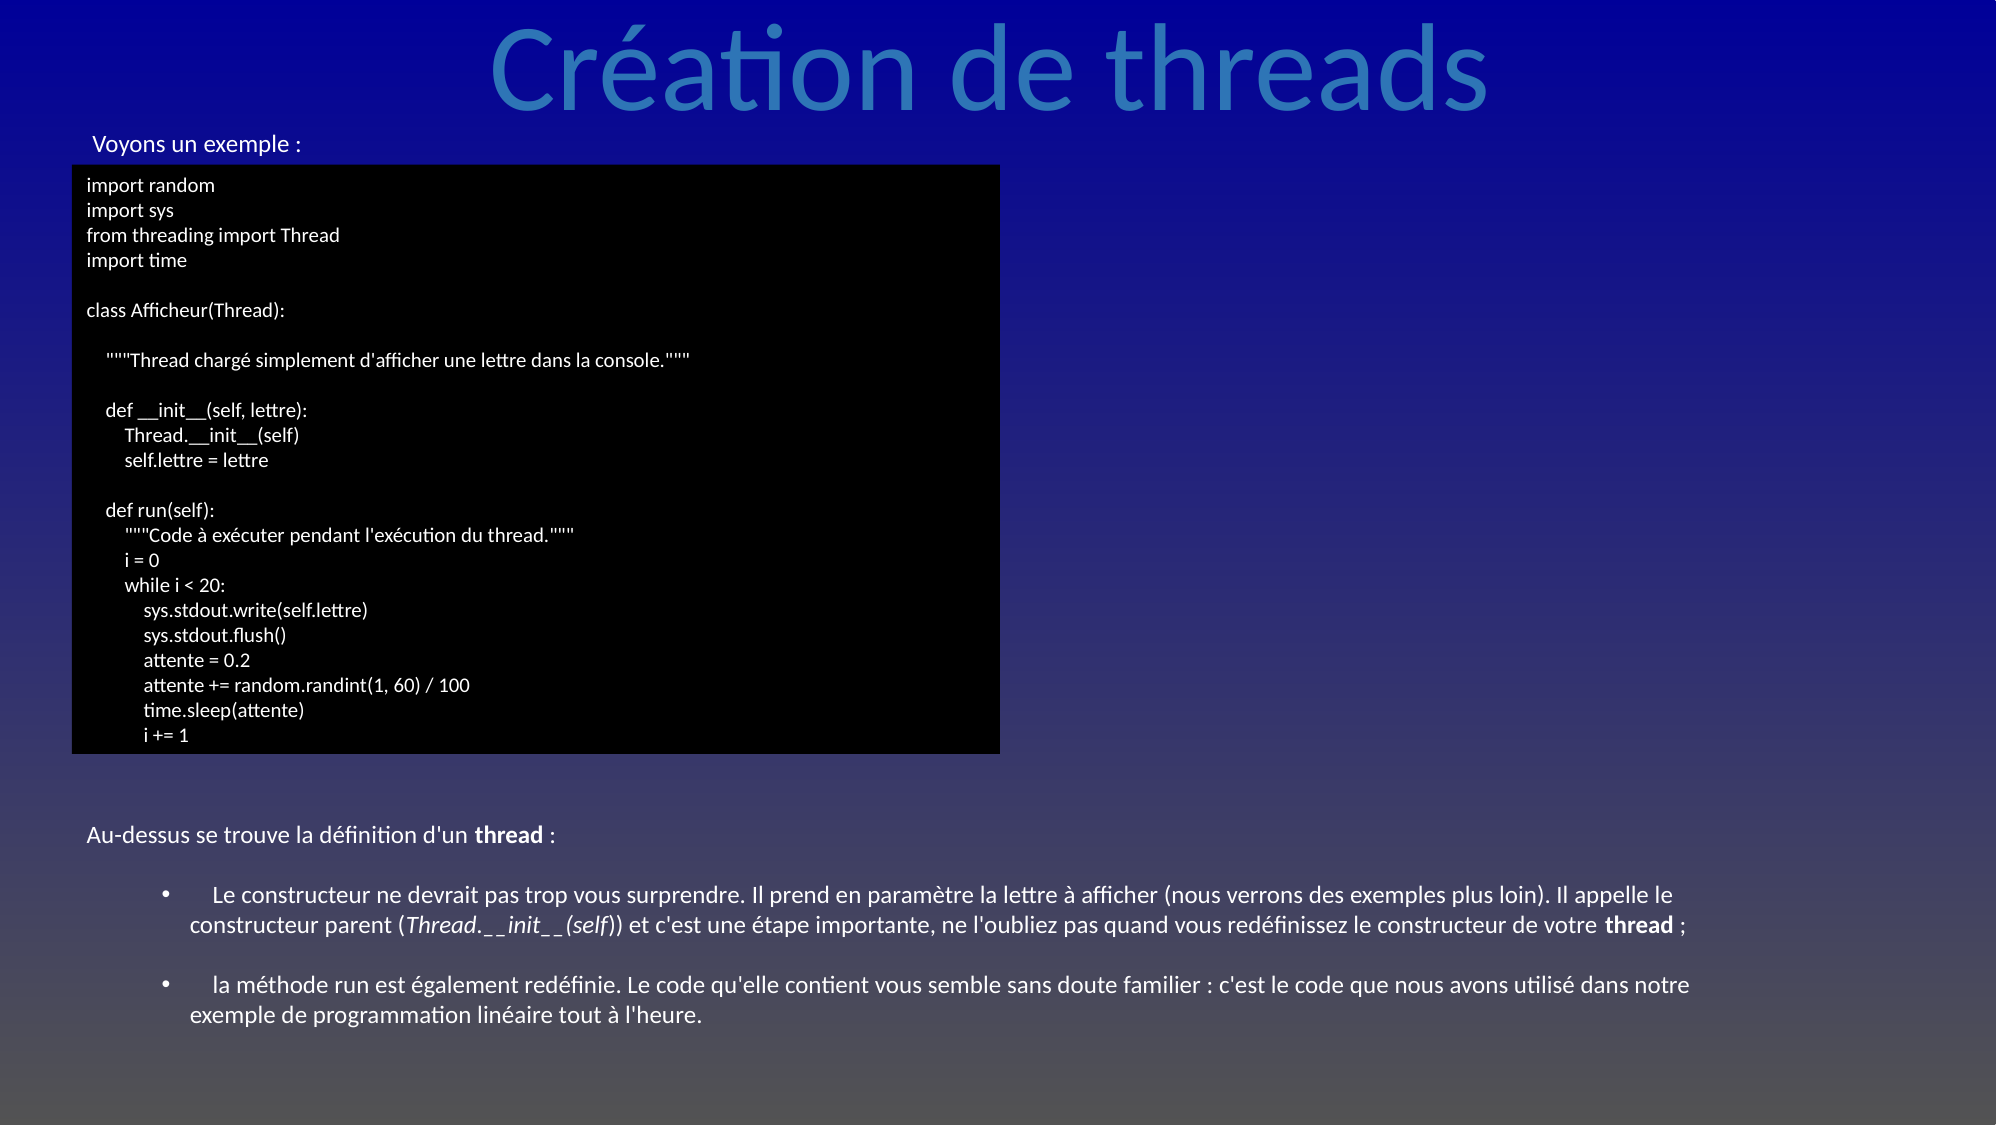

# Création de threads

 Voyons un exemple :
import random
import sys
from threading import Thread
import time

class Afficheur(Thread):

    """Thread chargé simplement d'afficher une lettre dans la console."""

    def __init__(self, lettre):
        Thread.__init__(self)
        self.lettre = lettre

    def run(self):
        """Code à exécuter pendant l'exécution du thread."""
        i = 0
        while i < 20:
            sys.stdout.write(self.lettre)
            sys.stdout.flush()
            attente = 0.2
            attente += random.randint(1, 60) / 100
            time.sleep(attente)
            i += 1
Au-dessus se trouve la définition d'un thread :

    Le constructeur ne devrait pas trop vous surprendre. Il prend en paramètre la lettre à afficher (nous verrons des exemples plus loin). Il appelle le constructeur parent (Thread.__init__(self)) et c'est une étape importante, ne l'oubliez pas quand vous redéfinissez le constructeur de votre thread ;

    la méthode run est également redéfinie. Le code qu'elle contient vous semble sans doute familier : c'est le code que nous avons utilisé dans notre exemple de programmation linéaire tout à l'heure.

633